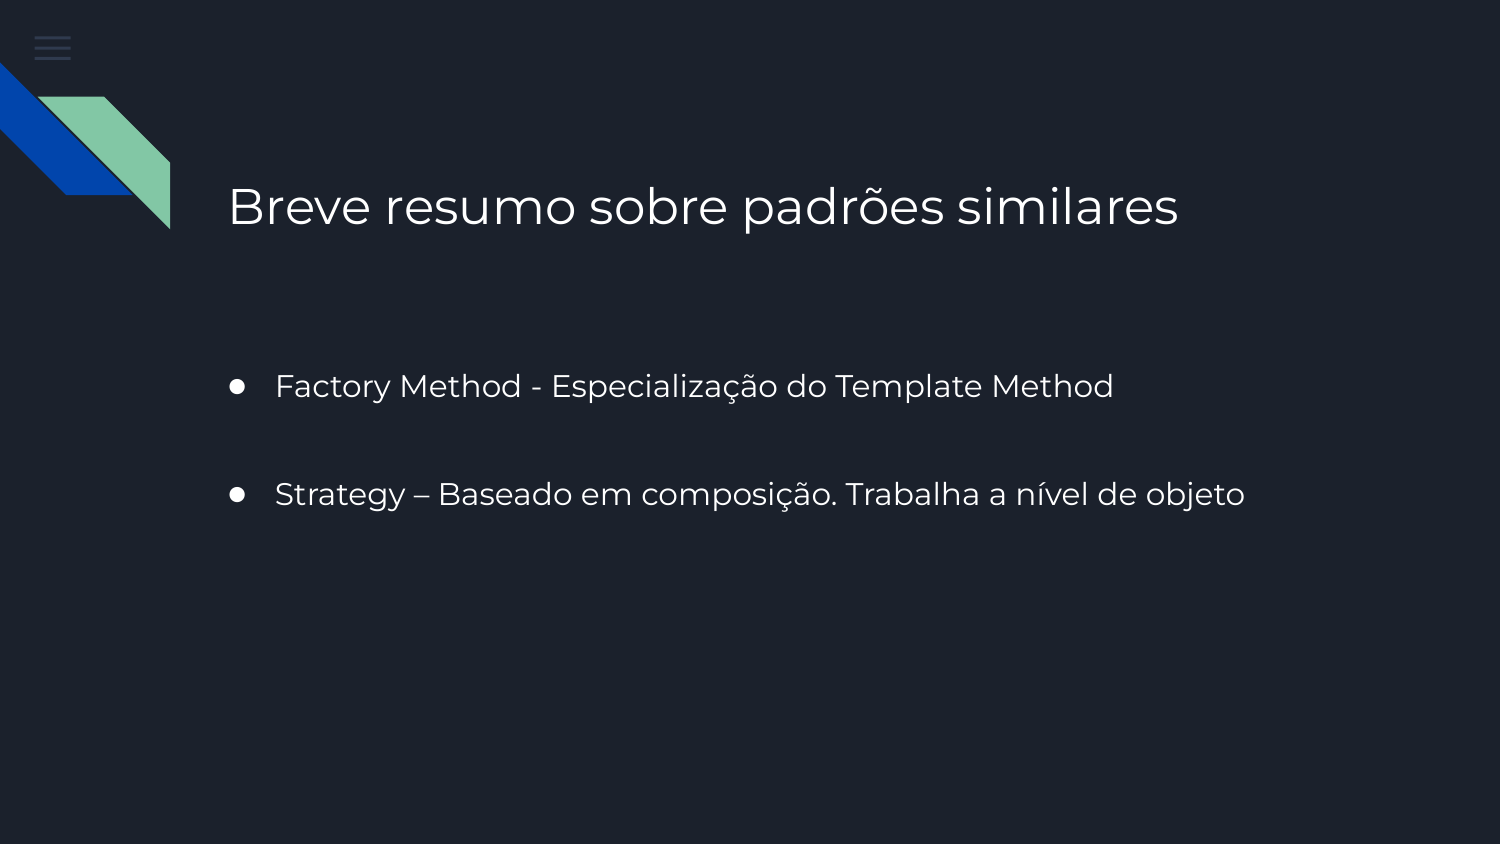

# Breve resumo sobre padrões similares
Factory Method - Especialização do Template Method

Strategy – Baseado em composição. Trabalha a nível de objeto